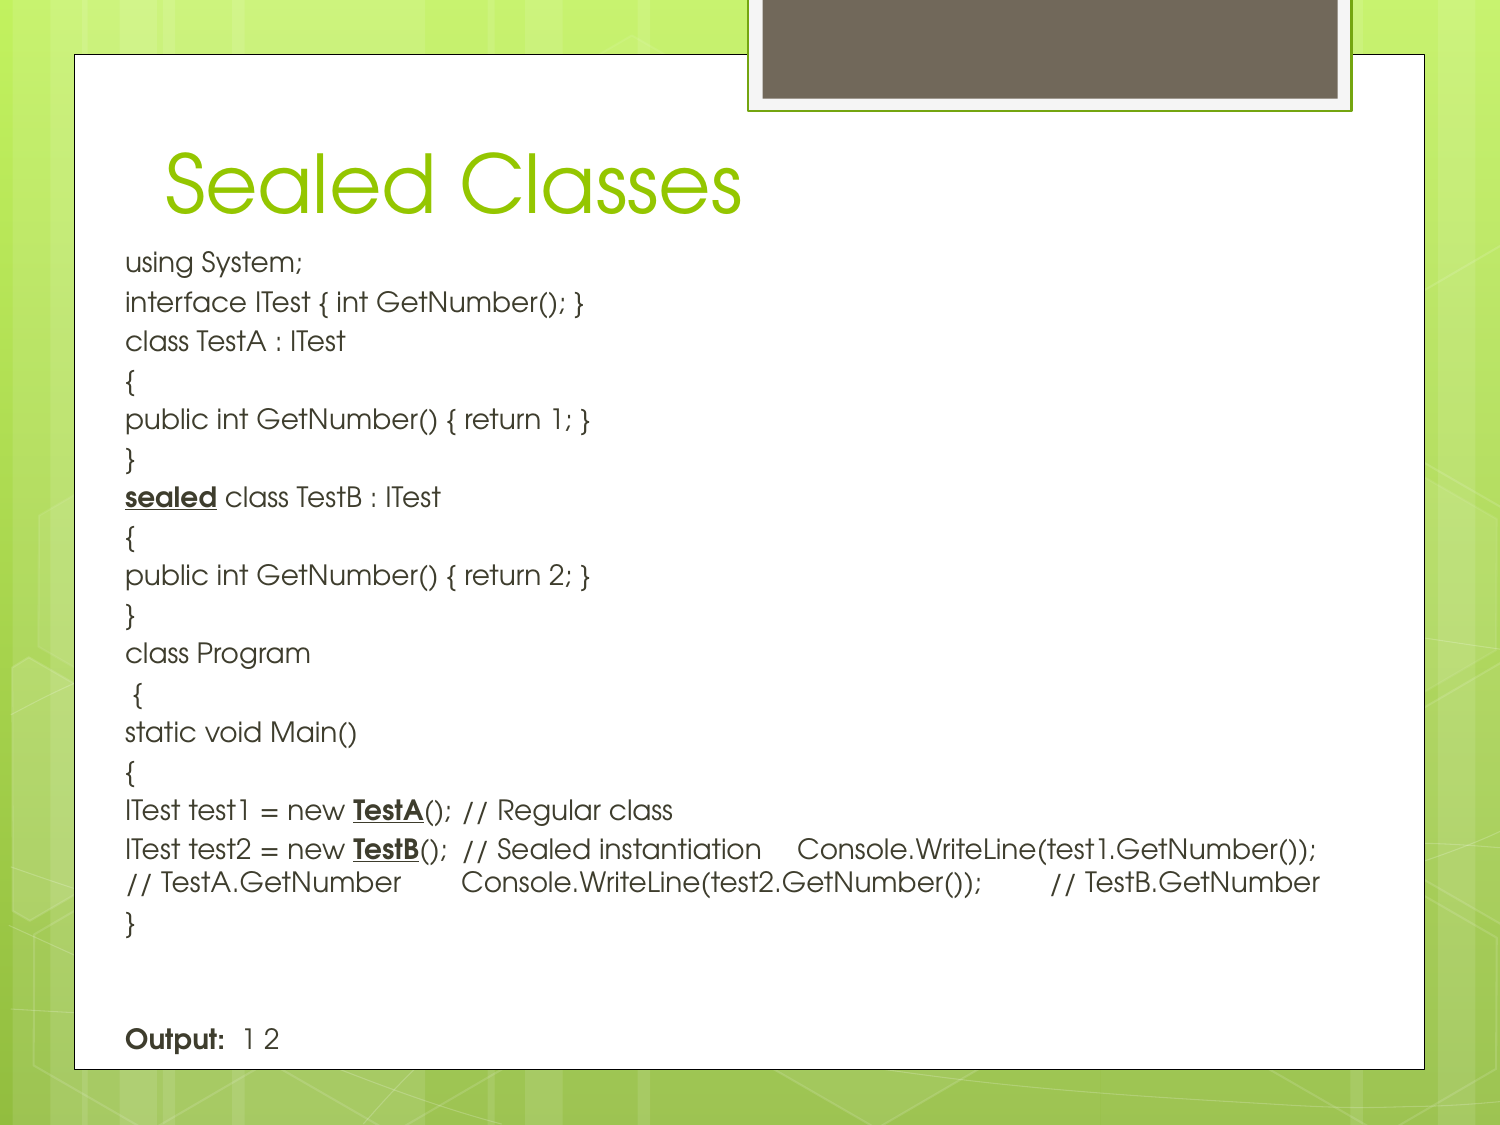

# Sealed Classes
using System;
interface ITest { int GetNumber(); }
class TestA : ITest
{
	public int GetNumber() { return 1; }
}
sealed class TestB : ITest
{
public int GetNumber() { return 2; }
}
class Program
 {
static void Main()
{
	ITest test1 = new TestA(); 	// Regular class
	ITest test2 = new TestB(); 	// Sealed instantiation 	Console.WriteLine(test1.GetNumber()); 		// TestA.GetNumber 	Console.WriteLine(test2.GetNumber()); 		// TestB.GetNumber
}

Output:  1 2